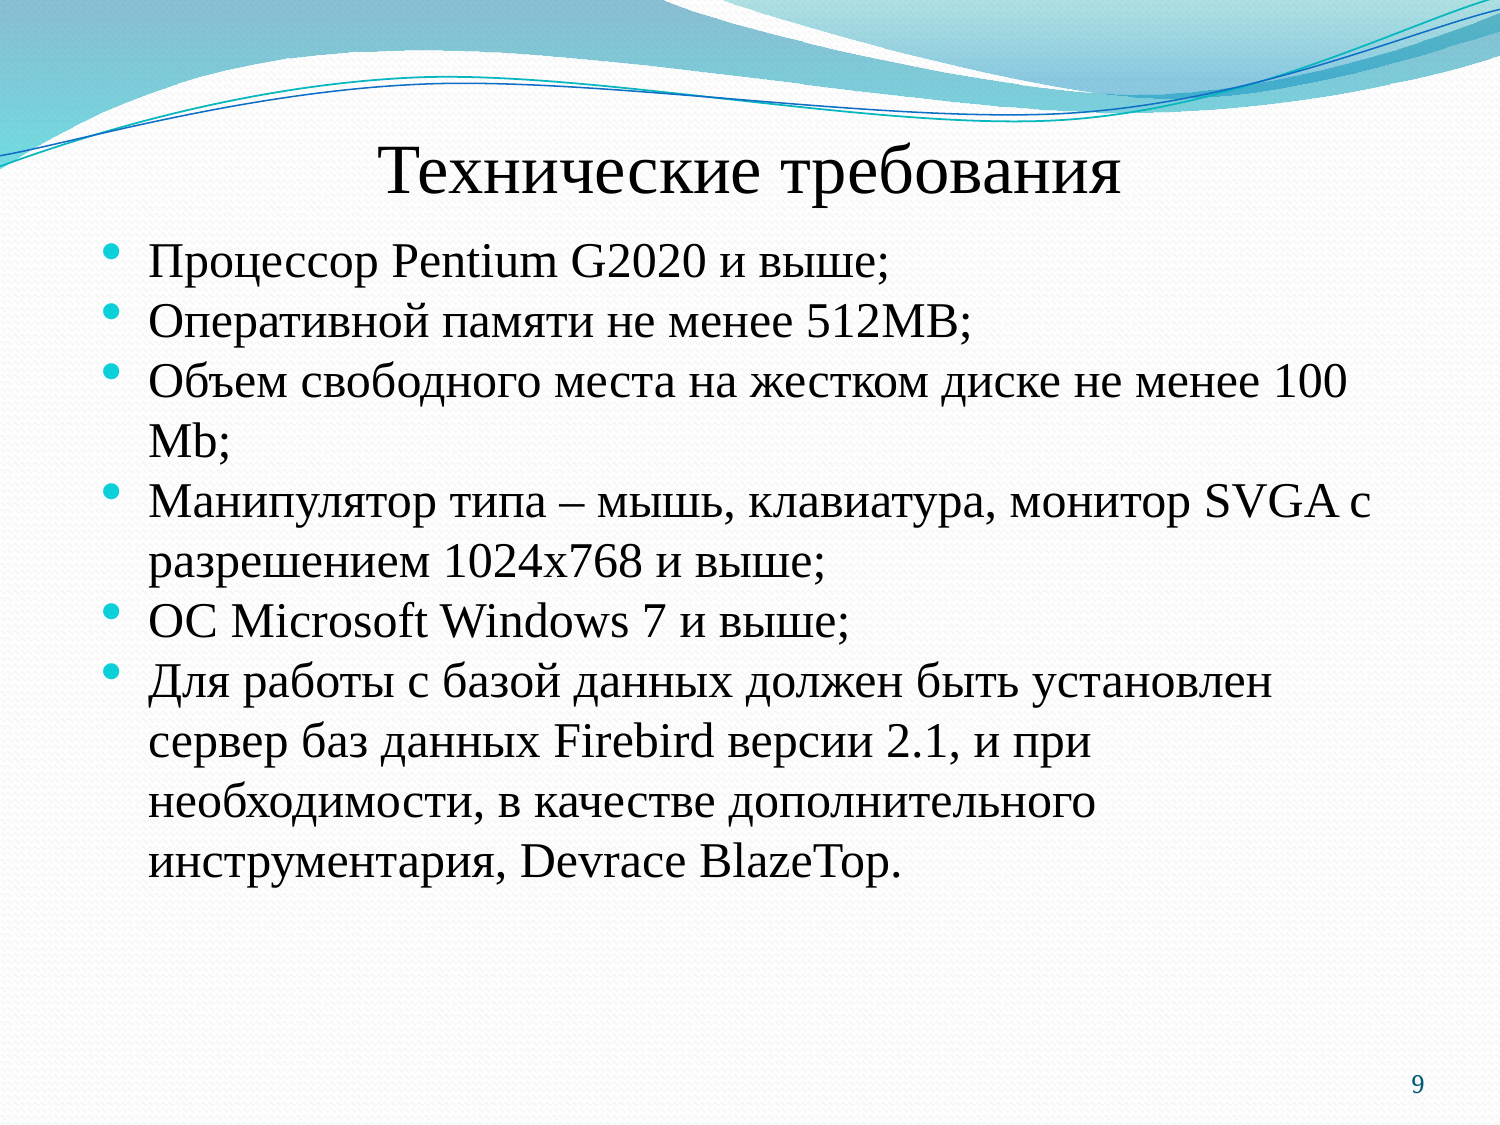

# Технические требования
Процессор Pentium G2020 и выше;
Оперативной памяти не менее 512MB;
Объем свободного места на жестком диске не менее 100 Mb;
Манипулятор типа – мышь, клавиатура, монитор SVGA с разрешением 1024x768 и выше;
ОС Microsoft Windows 7 и выше;
Для работы с базой данных должен быть установлен сервер баз данных Firebird версии 2.1, и при необходимости, в качестве дополнительного инструментария, Devrace BlazeTop.
9